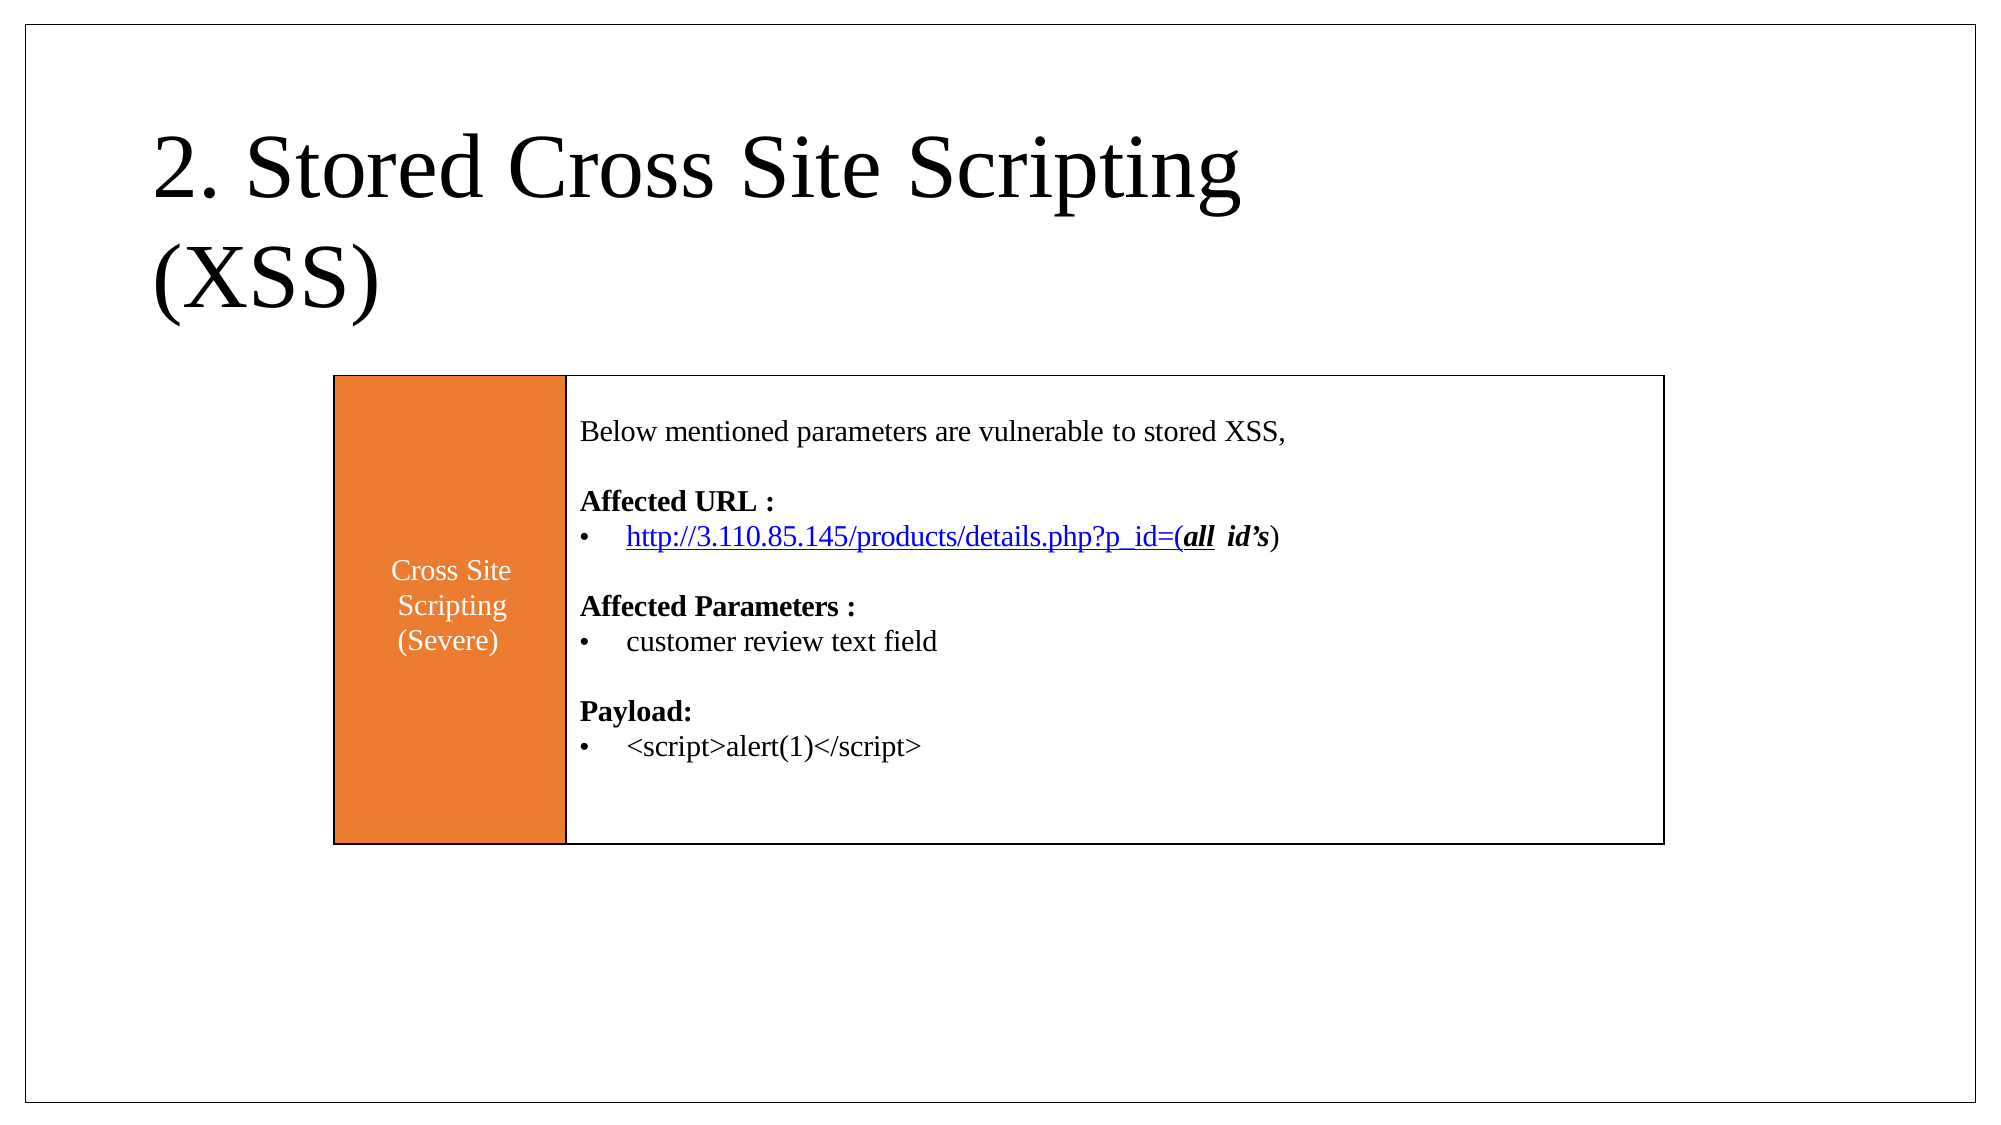

# 2. Stored Cross Site Scripting (XSS)
| Cross Site Scripting (Severe) | Below mentioned parameters are vulnerable to stored XSS, Affected URL : http://3.110.85.145/products/details.php?p\_id=(all id’s) Affected Parameters : customer review text field Payload: <script>alert(1)</script> |
| --- | --- |